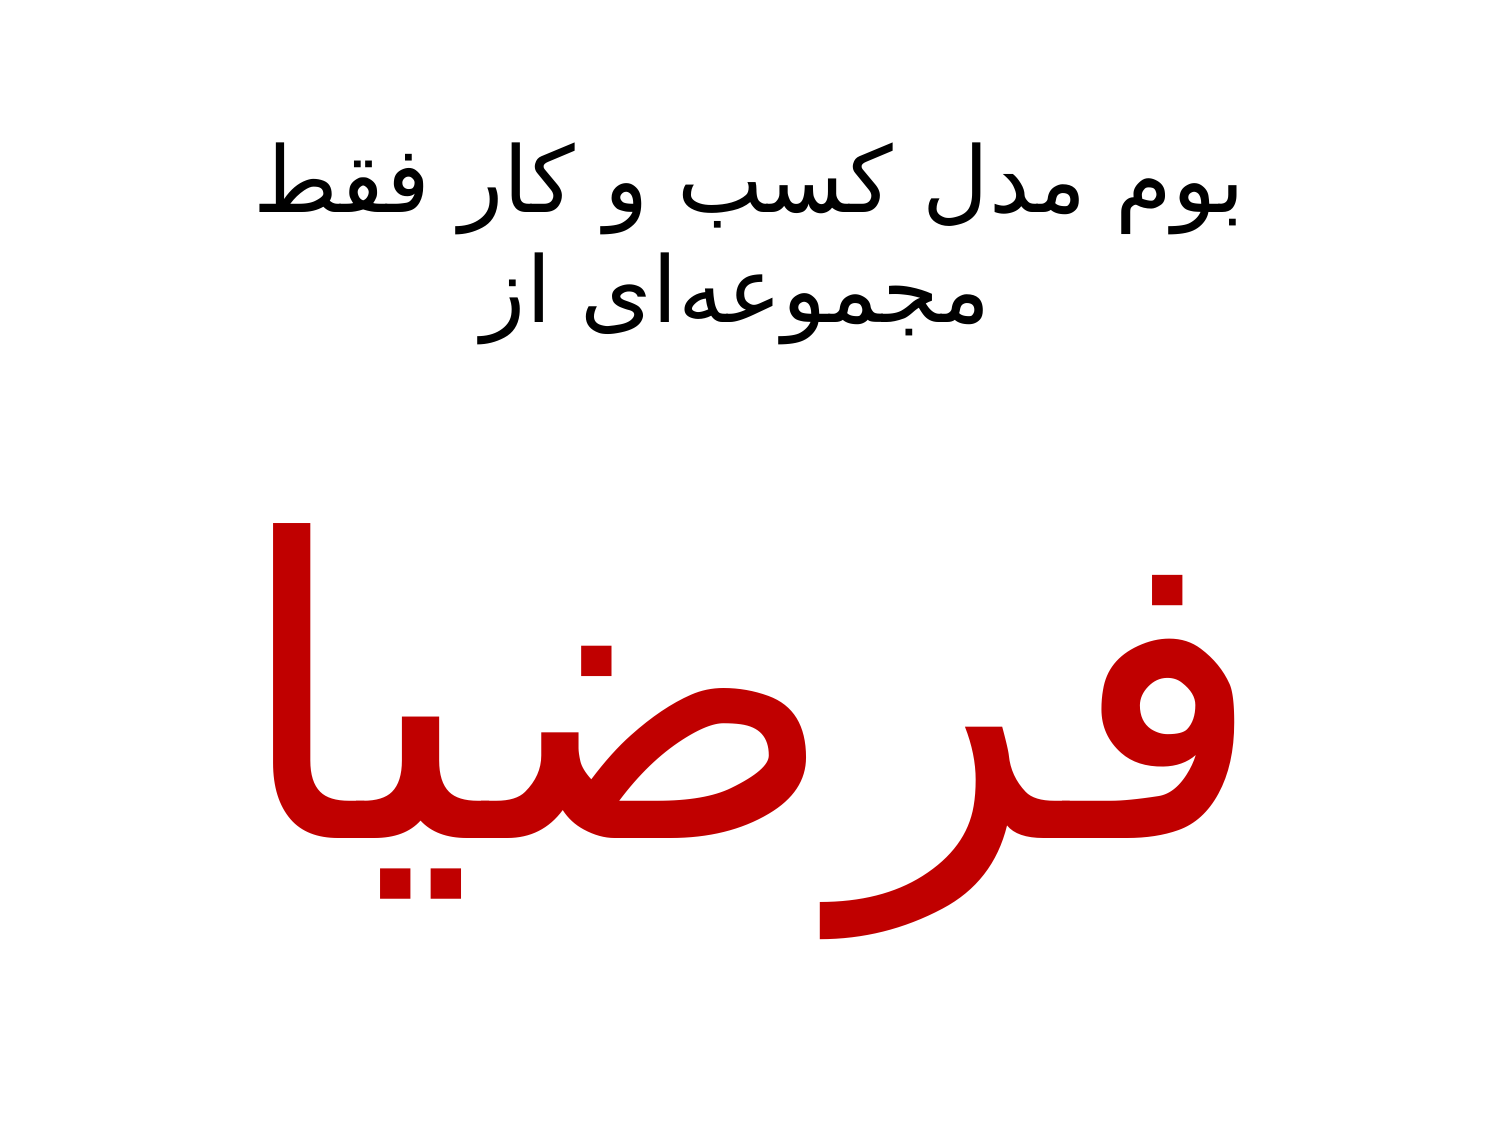

بوم مدل کسب و کار فقط مجموعه‌ای از
فرضیات
است